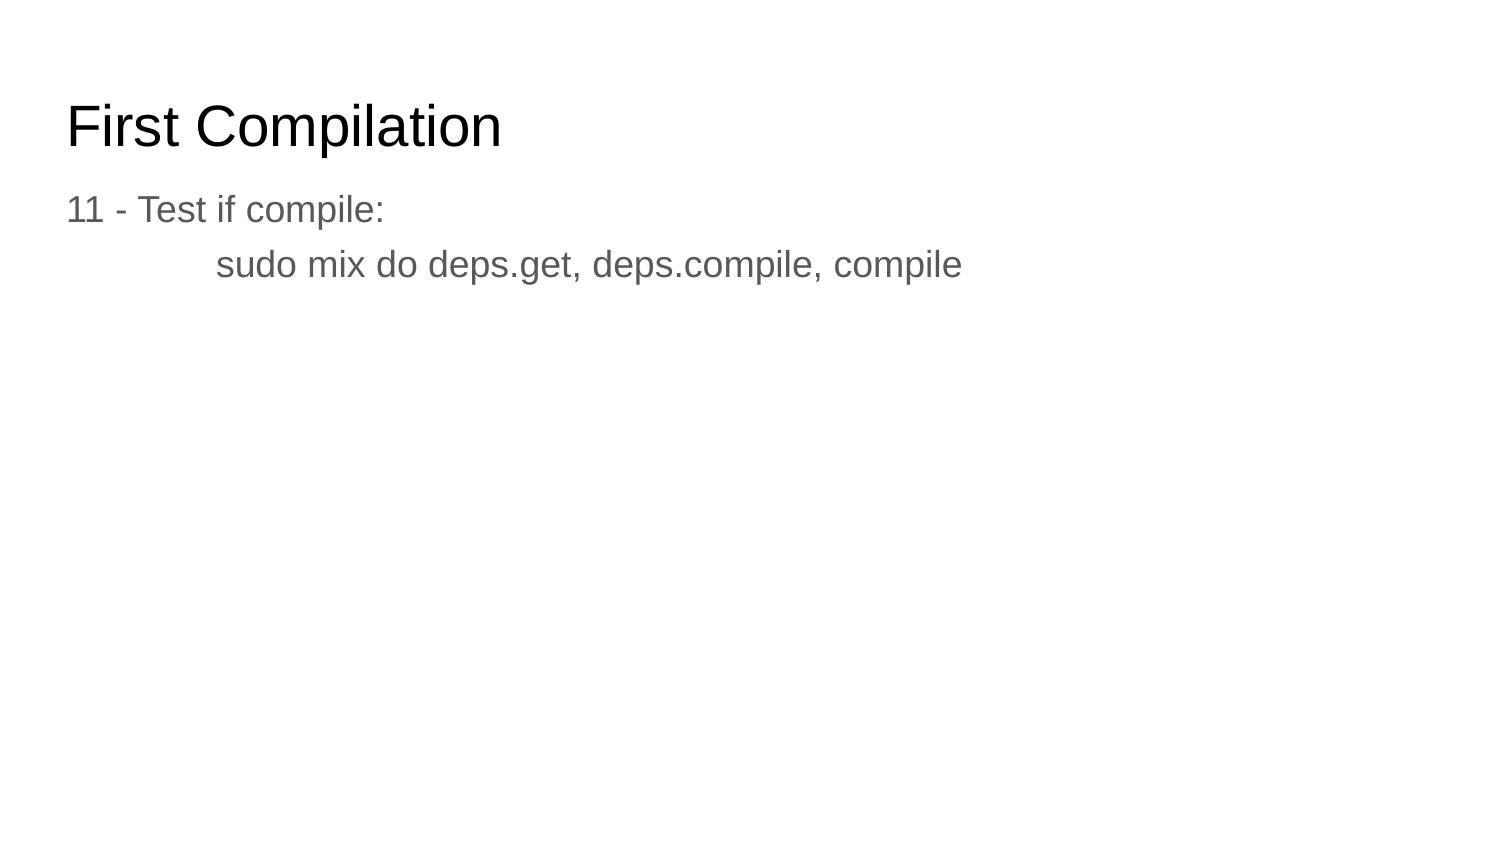

# First Compilation
11 - Test if compile:
	sudo mix do deps.get, deps.compile, compile